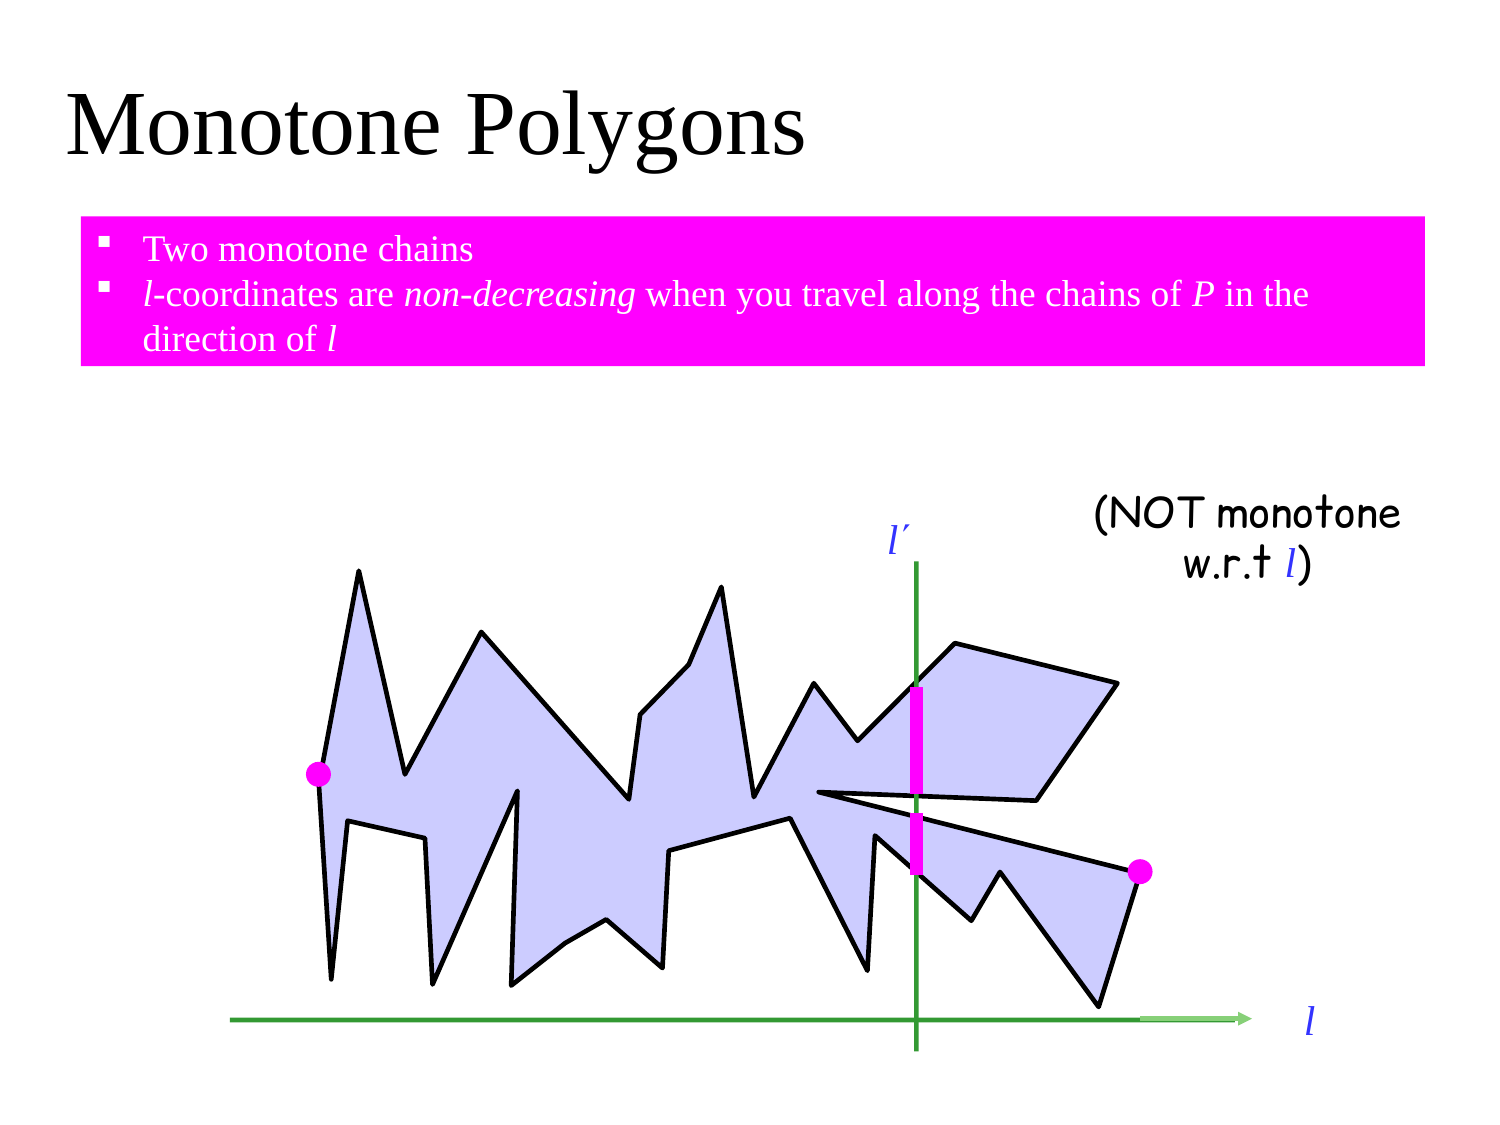

# Monotone Polygons
Two monotone chains
l-coordinates are non-decreasing when you travel along the chains of P in the direction of l
(NOT monotone w.r.t l)
l′

l